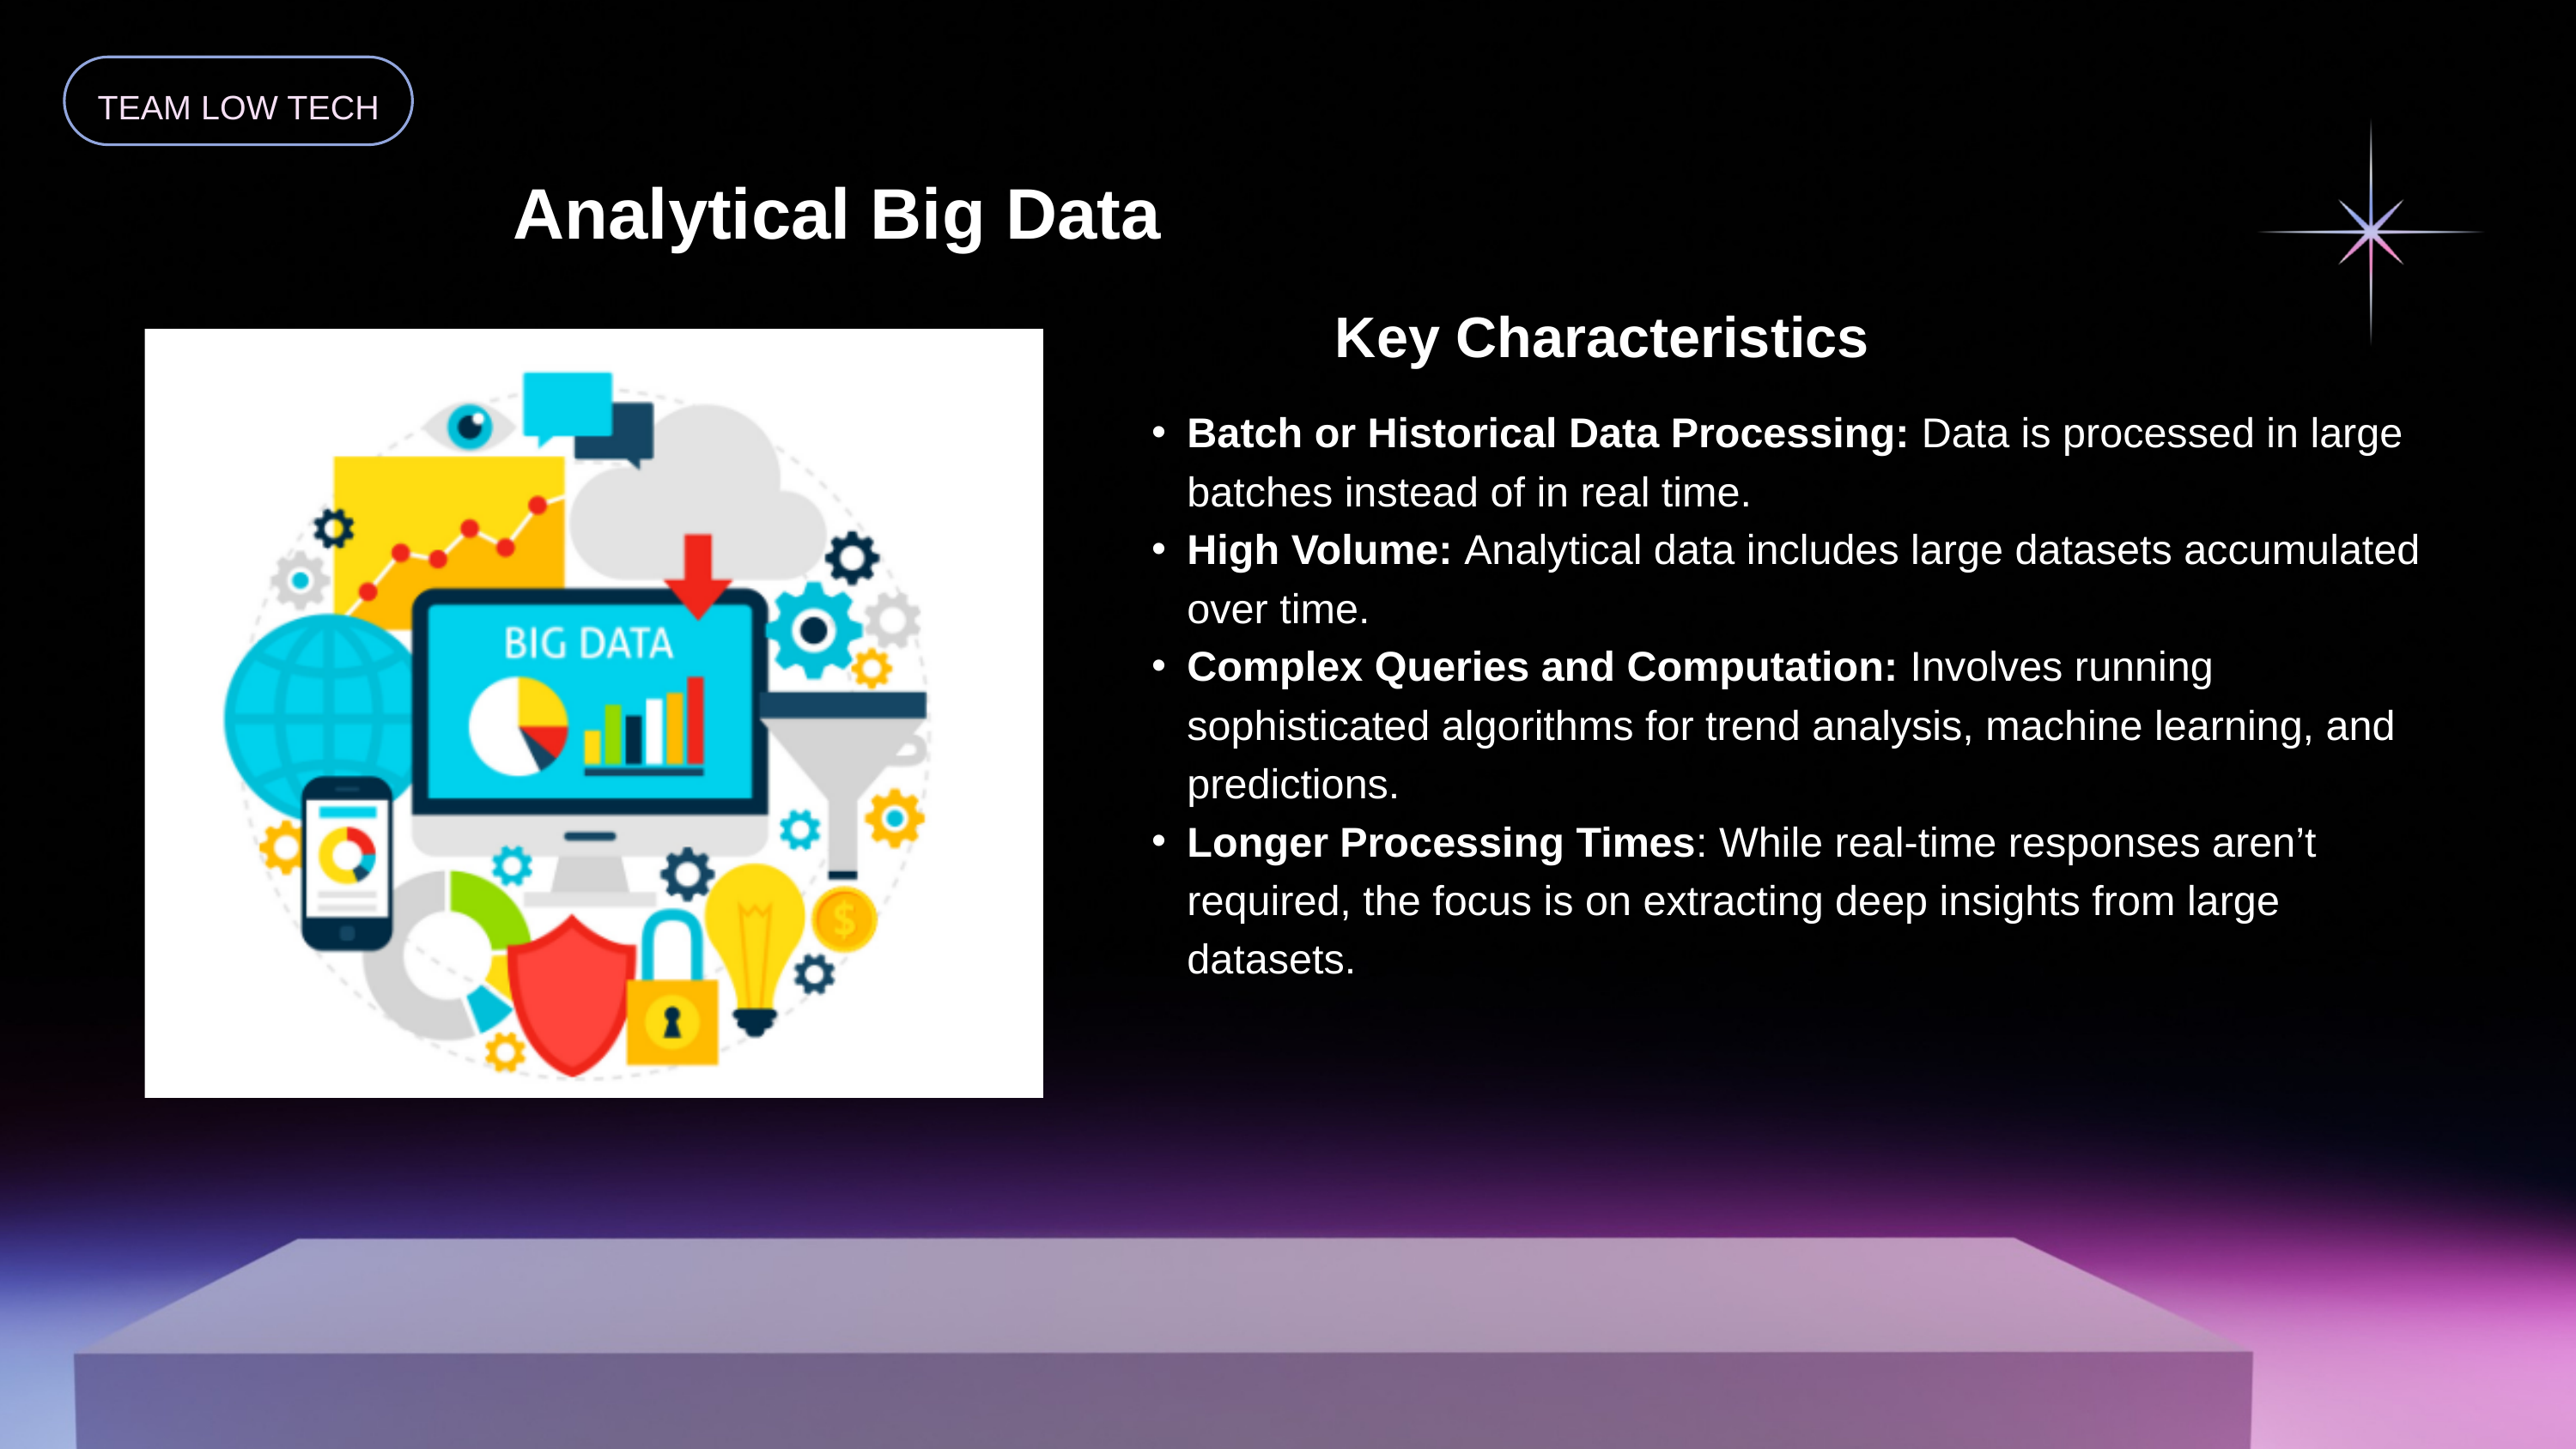

TEAM LOW TECH

Analytical Big Data
Key Characteristics

Batch or Historical Data Processing: Data is processed in large batches instead of in real time.
High Volume: Analytical data includes large datasets accumulated over time.
Complex Queries and Computation: Involves running sophisticated algorithms for trend analysis, machine learning, and predictions.
Longer Processing Times: While real-time responses aren’t required, the focus is on extracting deep insights from large datasets.